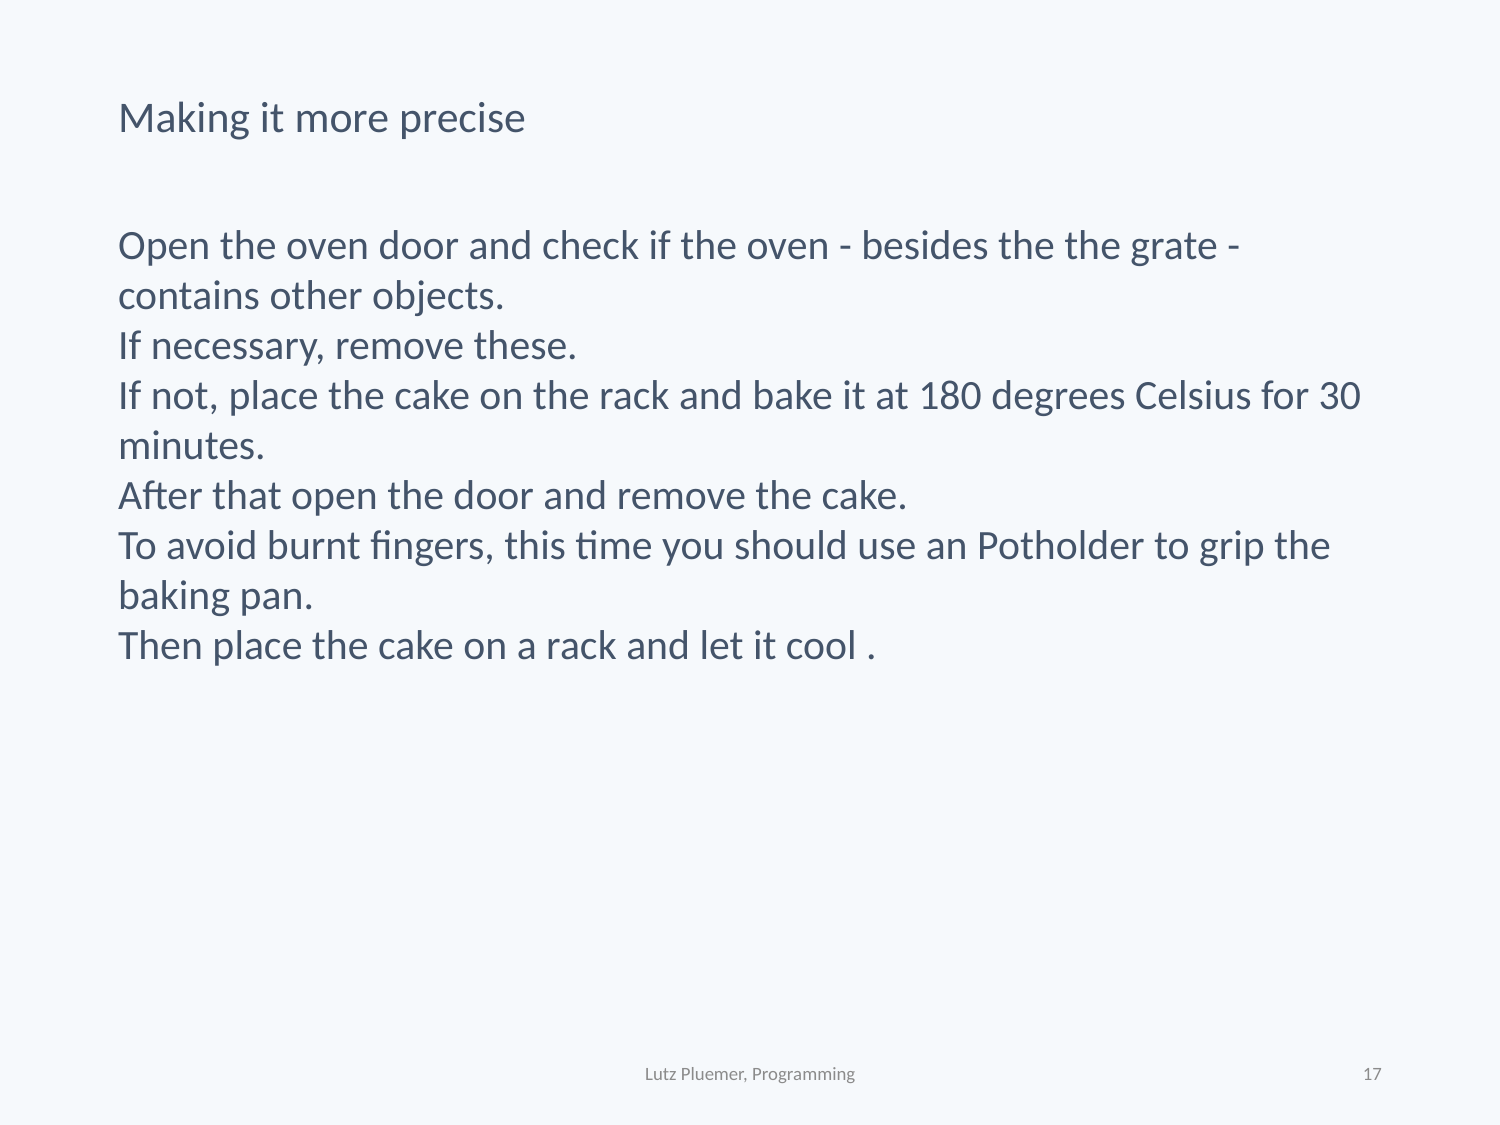

# Making it more precise
Open the oven door and check if the oven - besides the the grate - contains other objects.
If necessary, remove these.
If not, place the cake on the rack and bake it at 180 degrees Celsius for 30 minutes.
After that open the door and remove the cake.
To avoid burnt fingers, this time you should use an Potholder to grip the baking pan.
Then place the cake on a rack and let it cool .
Lutz Pluemer, Programming
17